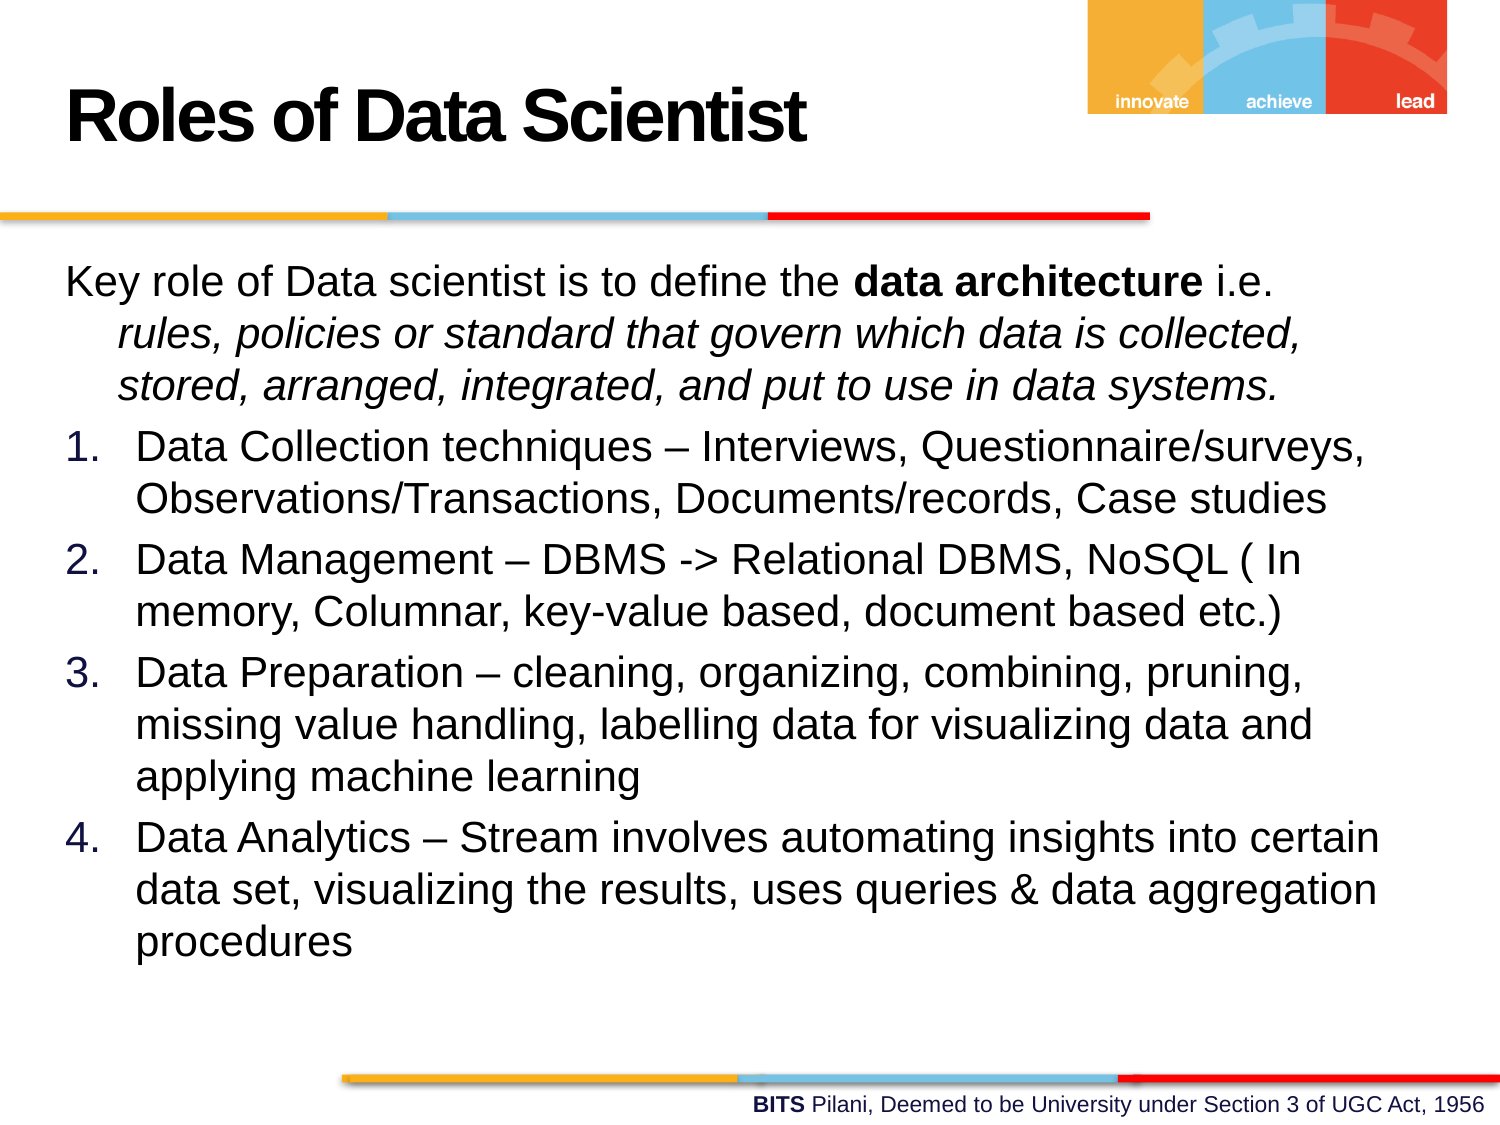

Roles of Data Scientist
Key role of Data scientist is to define the data architecture i.e. rules, policies or standard that govern which data is collected, stored, arranged, integrated, and put to use in data systems.
Data Collection techniques – Interviews, Questionnaire/surveys, Observations/Transactions, Documents/records, Case studies
Data Management – DBMS -> Relational DBMS, NoSQL ( In memory, Columnar, key-value based, document based etc.)
Data Preparation – cleaning, organizing, combining, pruning, missing value handling, labelling data for visualizing data and applying machine learning
Data Analytics – Stream involves automating insights into certain data set, visualizing the results, uses queries & data aggregation procedures